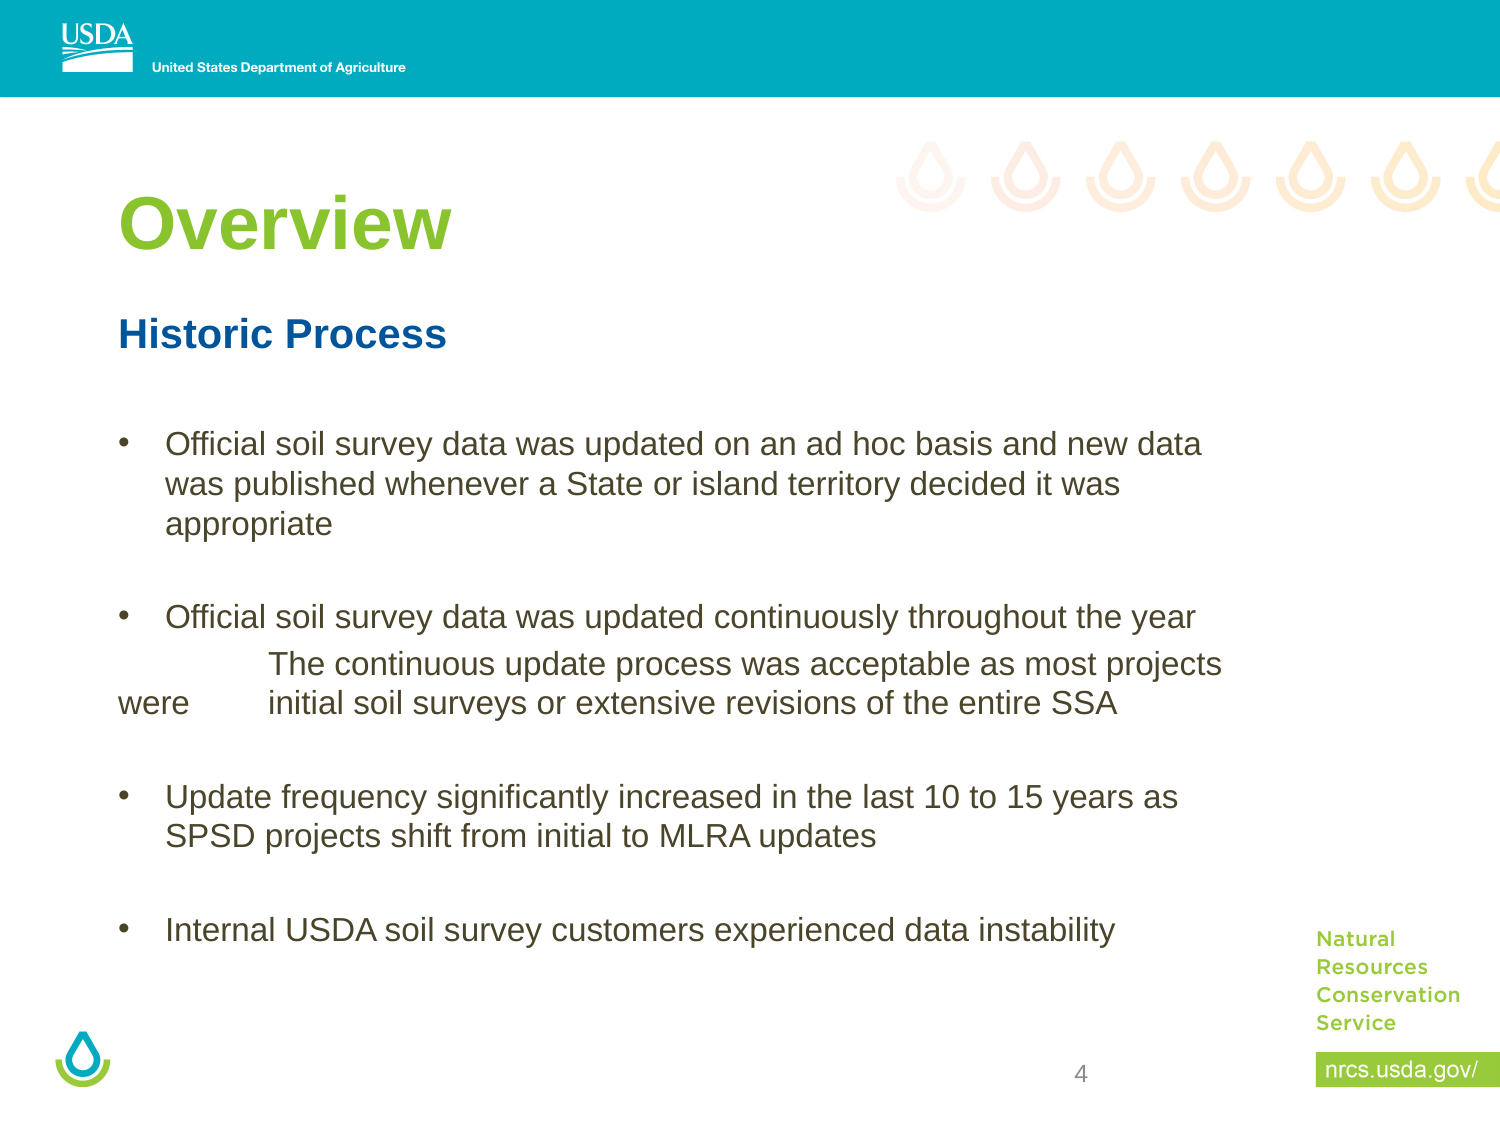

# Overview
Historic Process

Official soil survey data was updated on an ad hoc basis and new data was published whenever a State or island territory decided it was appropriate

Official soil survey data was updated continuously throughout the year
	The continuous update process was acceptable as most projects were 	initial soil surveys or extensive revisions of the entire SSA

Update frequency significantly increased in the last 10 to 15 years as SPSD projects shift from initial to MLRA updates

Internal USDA soil survey customers experienced data instability
4